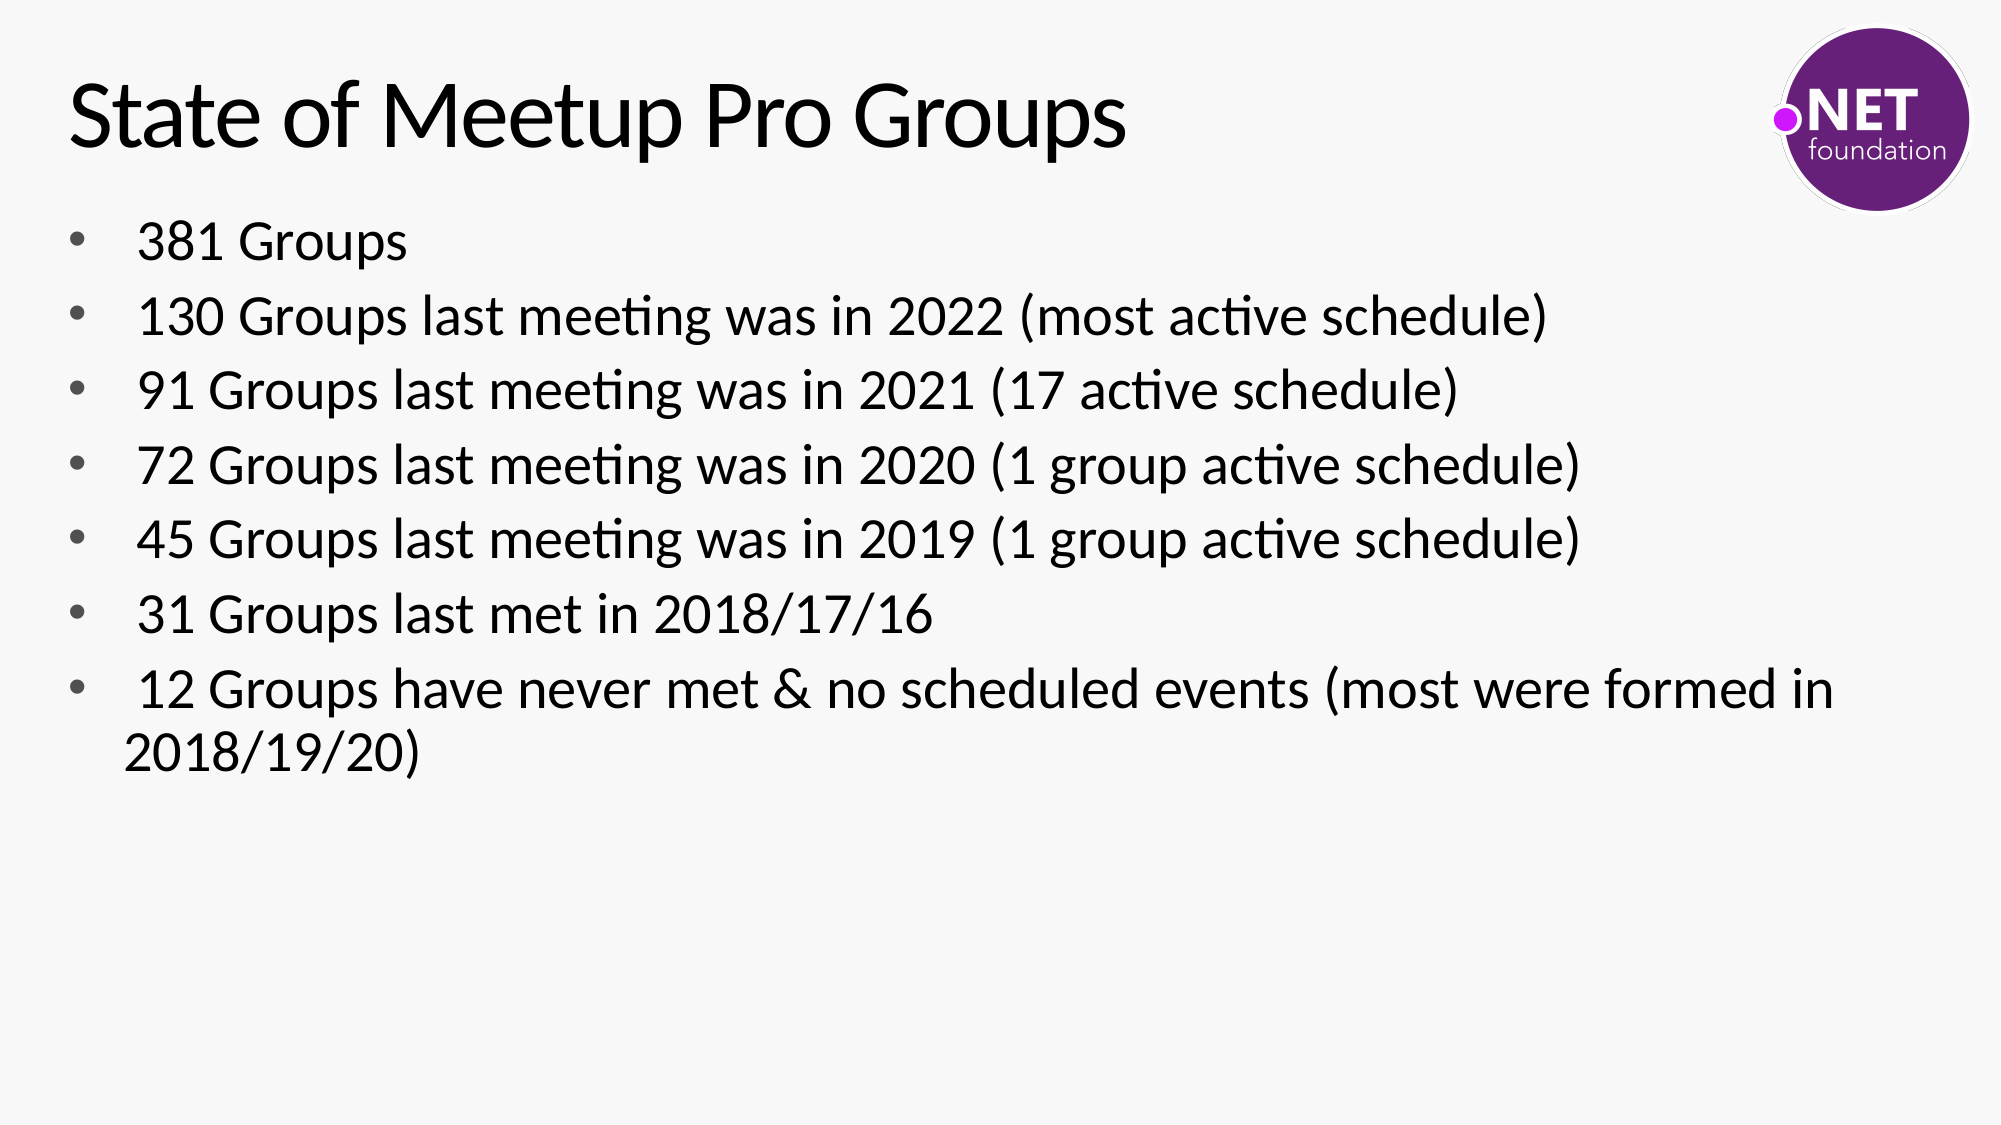

# State of Meetup Pro Groups
 381 Groups
 130 Groups last meeting was in 2022 (most active schedule)
 91 Groups last meeting was in 2021 (17 active schedule)
 72 Groups last meeting was in 2020 (1 group active schedule)
 45 Groups last meeting was in 2019 (1 group active schedule)
 31 Groups last met in 2018/17/16
 12 Groups have never met & no scheduled events (most were formed in 2018/19/20)